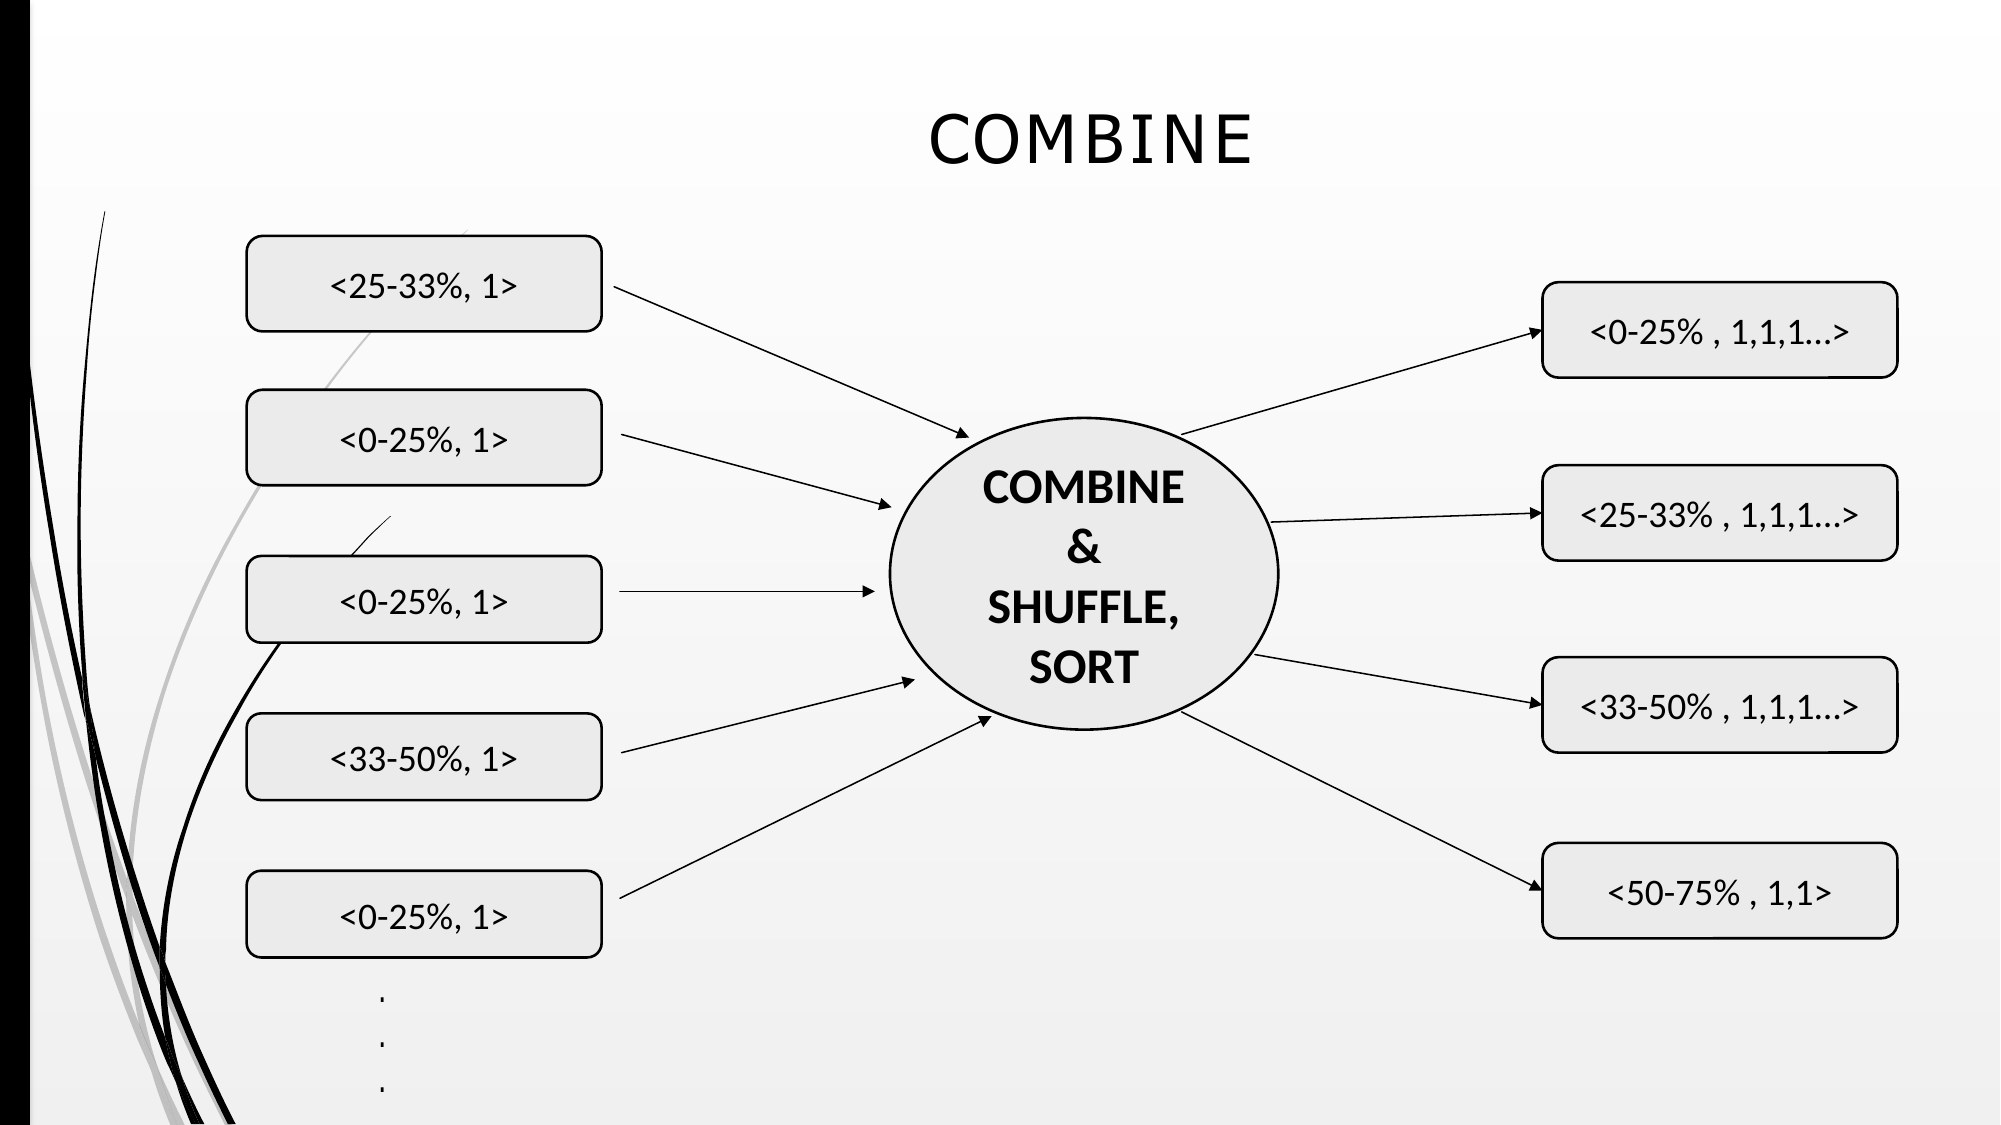

COMBINE
<25-33%, 1>

<0-25% , 1,1,1…>

<0-25%, 1>

COMBINE
&
SHUFFLE,
SORT

<25-33% , 1,1,1…>

<0-25%, 1>

<33-50% , 1,1,1…>

<33-50%, 1>

<50-75% , 1,1>

<0-25%, 1>
.
.
.